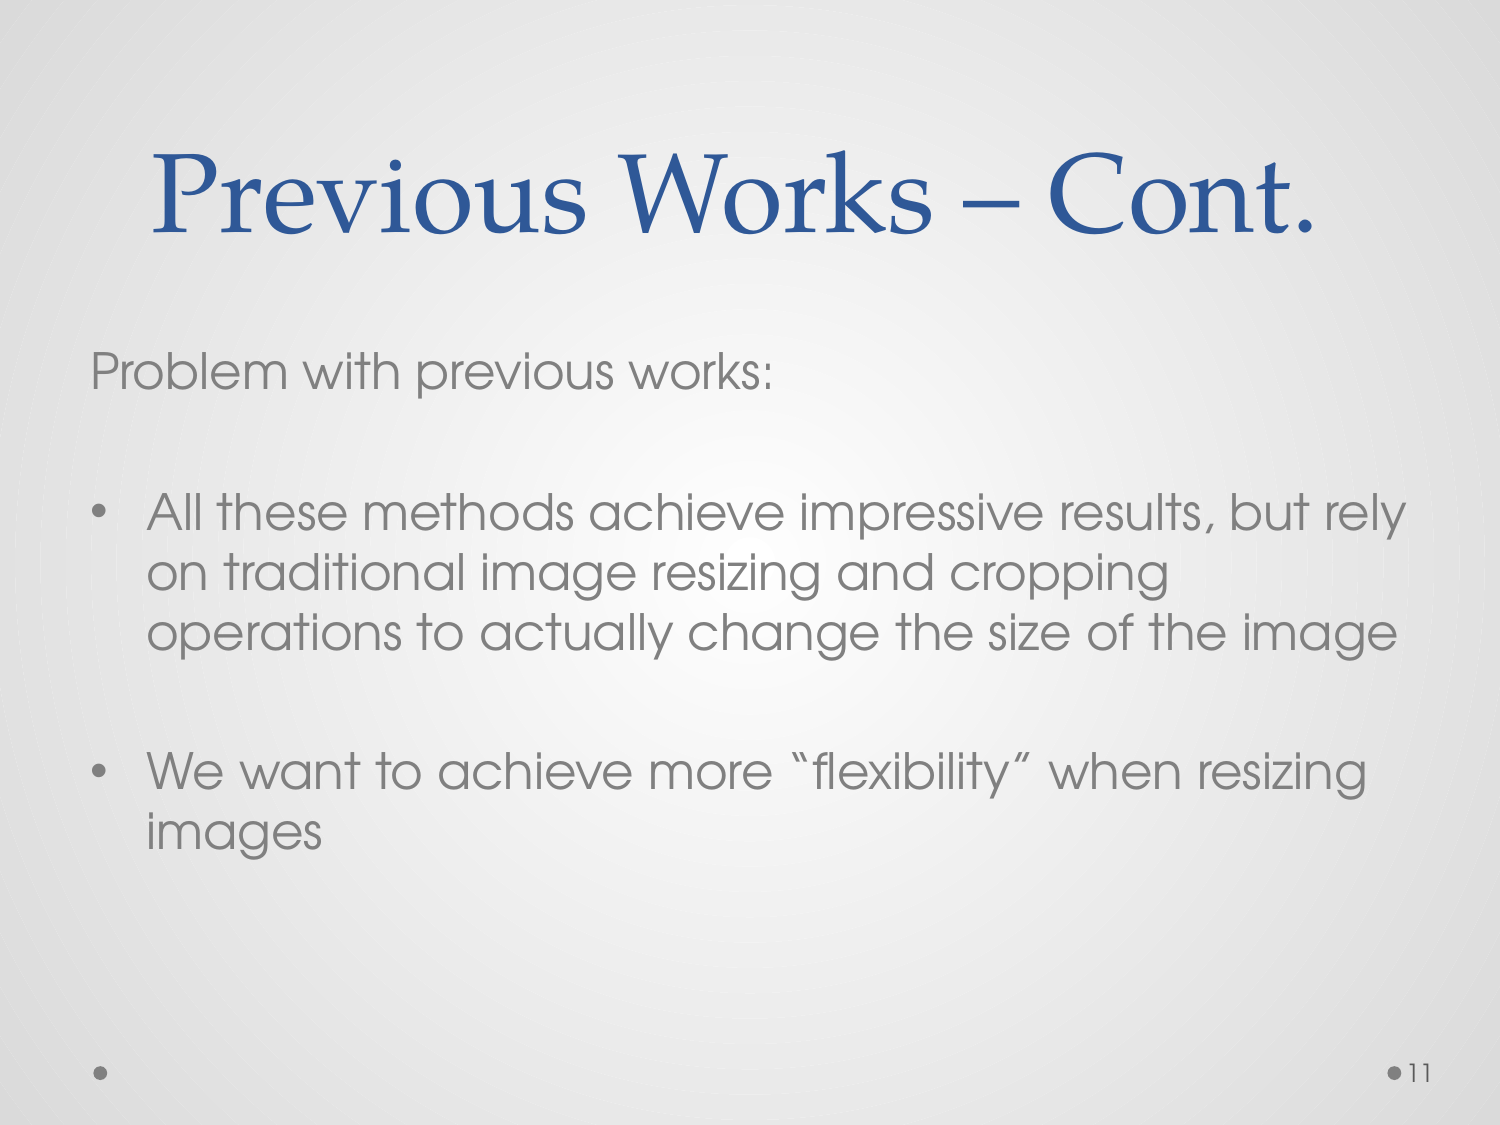

# Previous Works – Cont.

Problem with previous works:

All these methods achieve impressive results, but rely on traditional image resizing and cropping operations to actually change the size of the image

We want to achieve more “flexibility” when resizing images

11